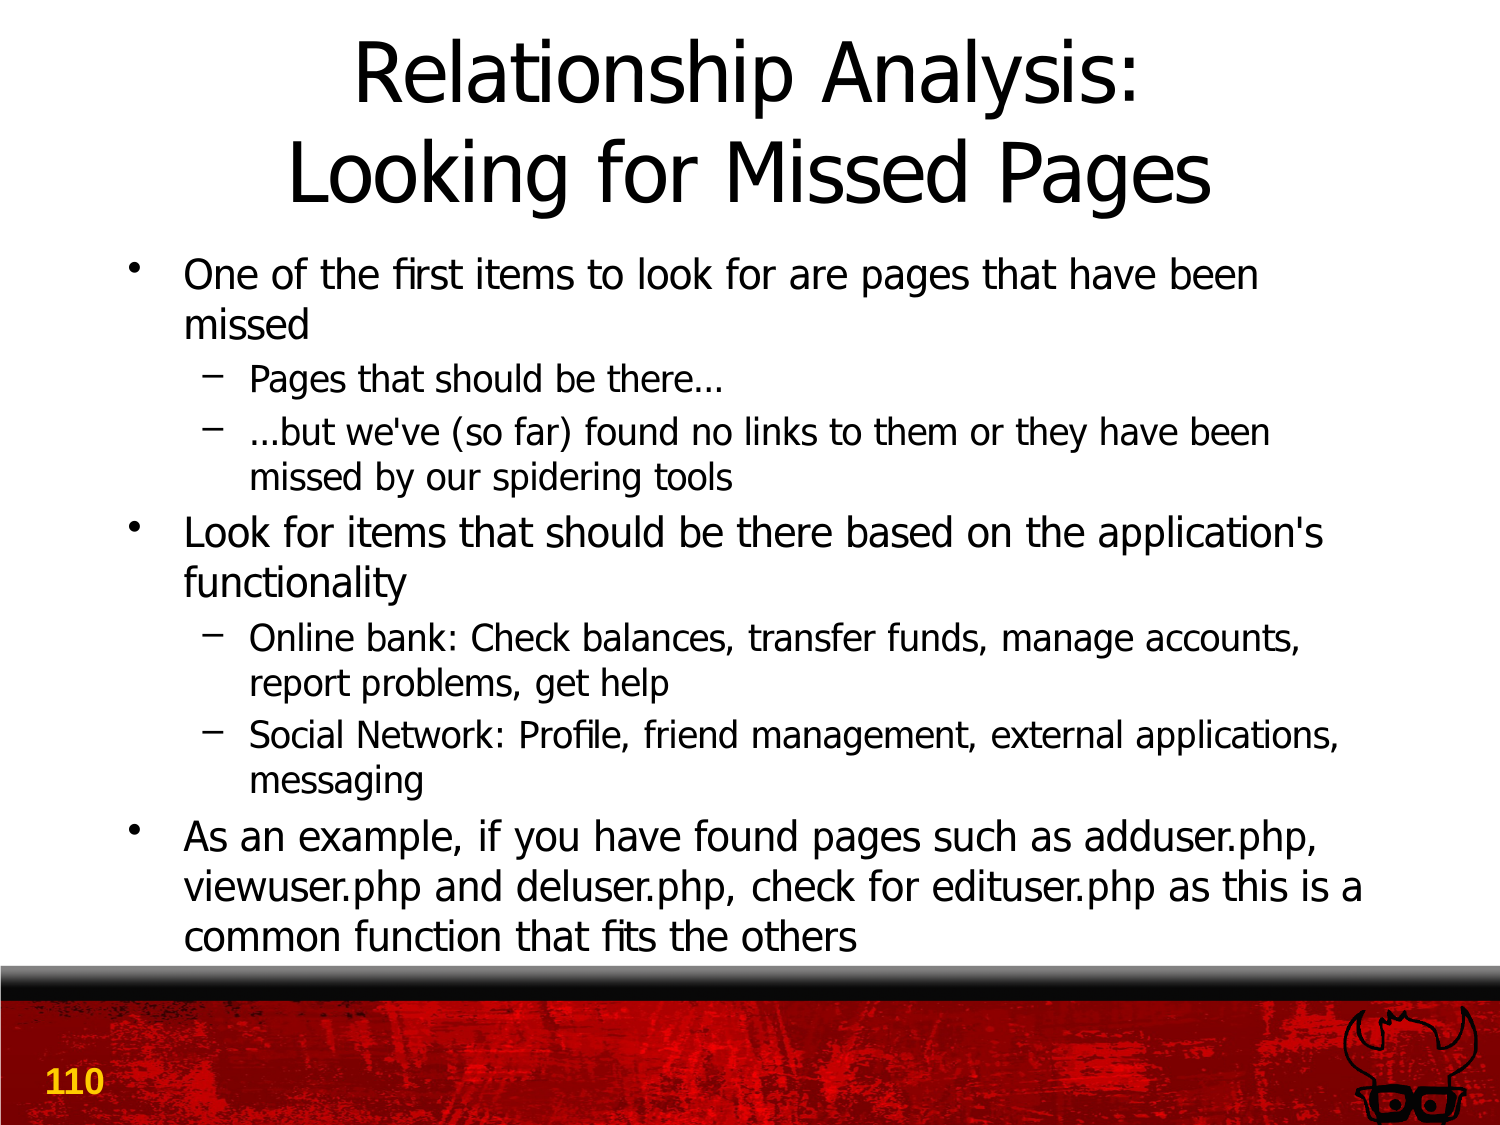

# Relationship Analysis: Looking for Missed Pages
One of the first items to look for are pages that have been missed
Pages that should be there…
…but we've (so far) found no links to them or they have been missed by our spidering tools
Look for items that should be there based on the application's functionality
Online bank: Check balances, transfer funds, manage accounts, report problems, get help
Social Network: Profile, friend management, external applications, messaging
As an example, if you have found pages such as adduser.php, viewuser.php and deluser.php, check for edituser.php as this is a common function that fits the others